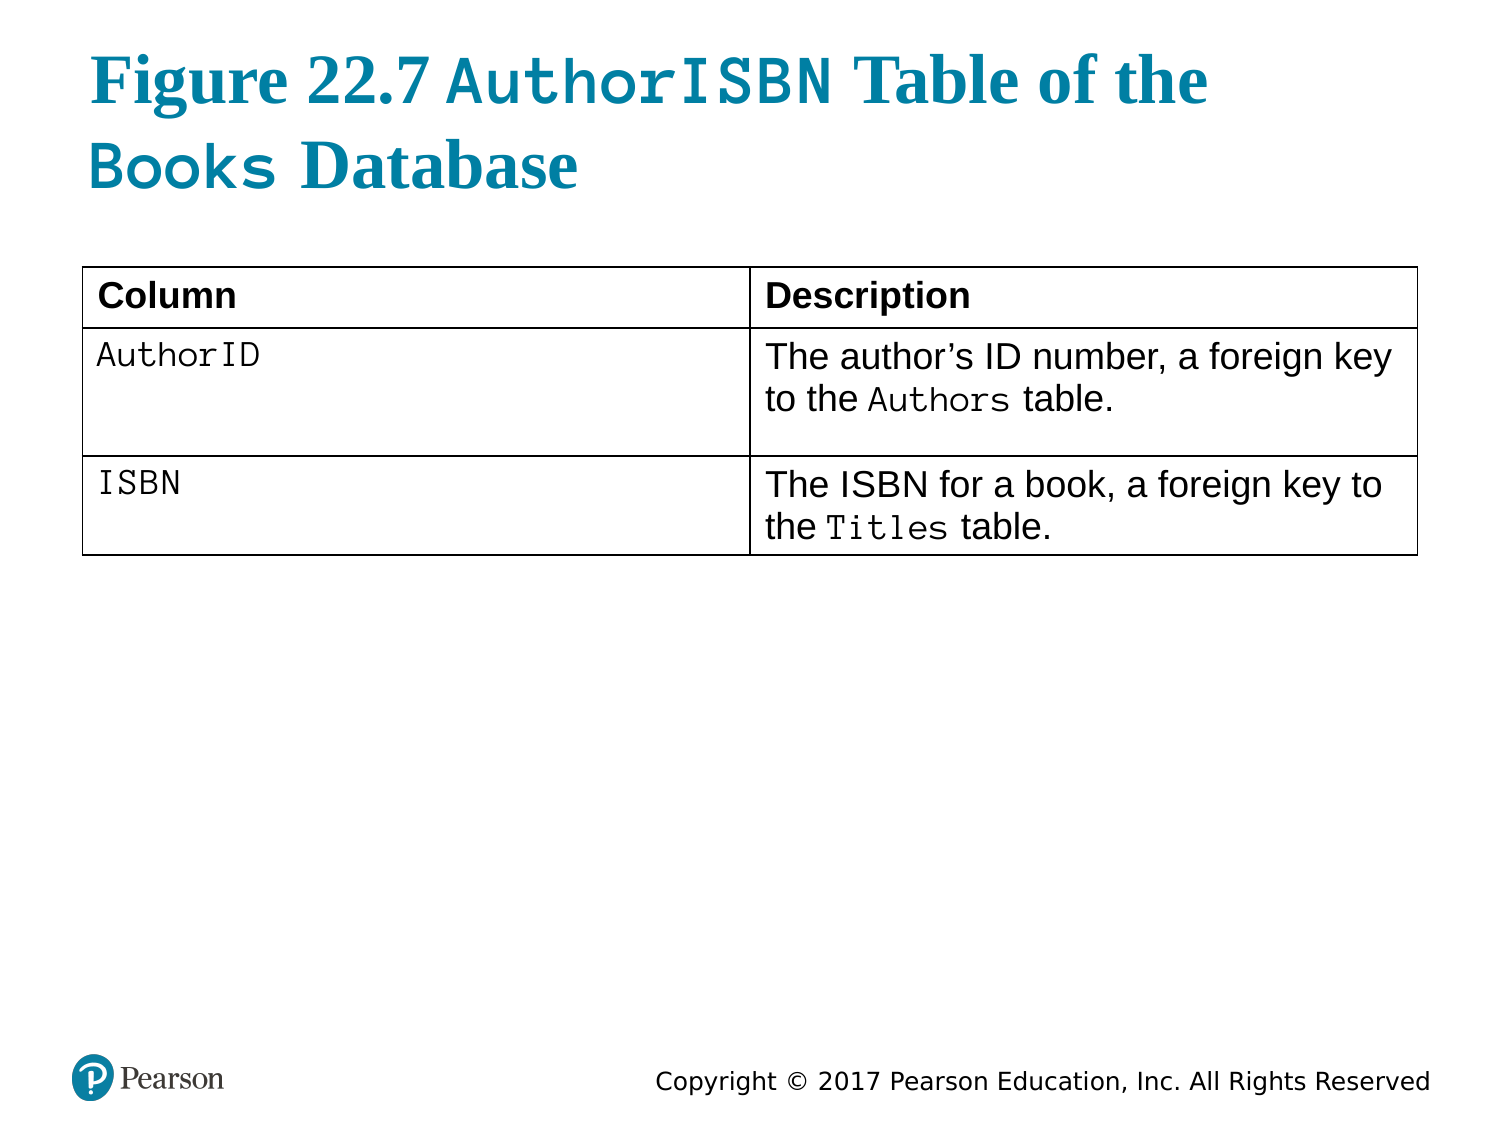

# Figure 22.7 AuthorI S B N Table of the Books Database
| Column | Description |
| --- | --- |
| AuthorID | The author’s ID number, a foreign key to the Authors table. |
| I S B N | The I S B N for a book, a foreign key to the Titles table. |